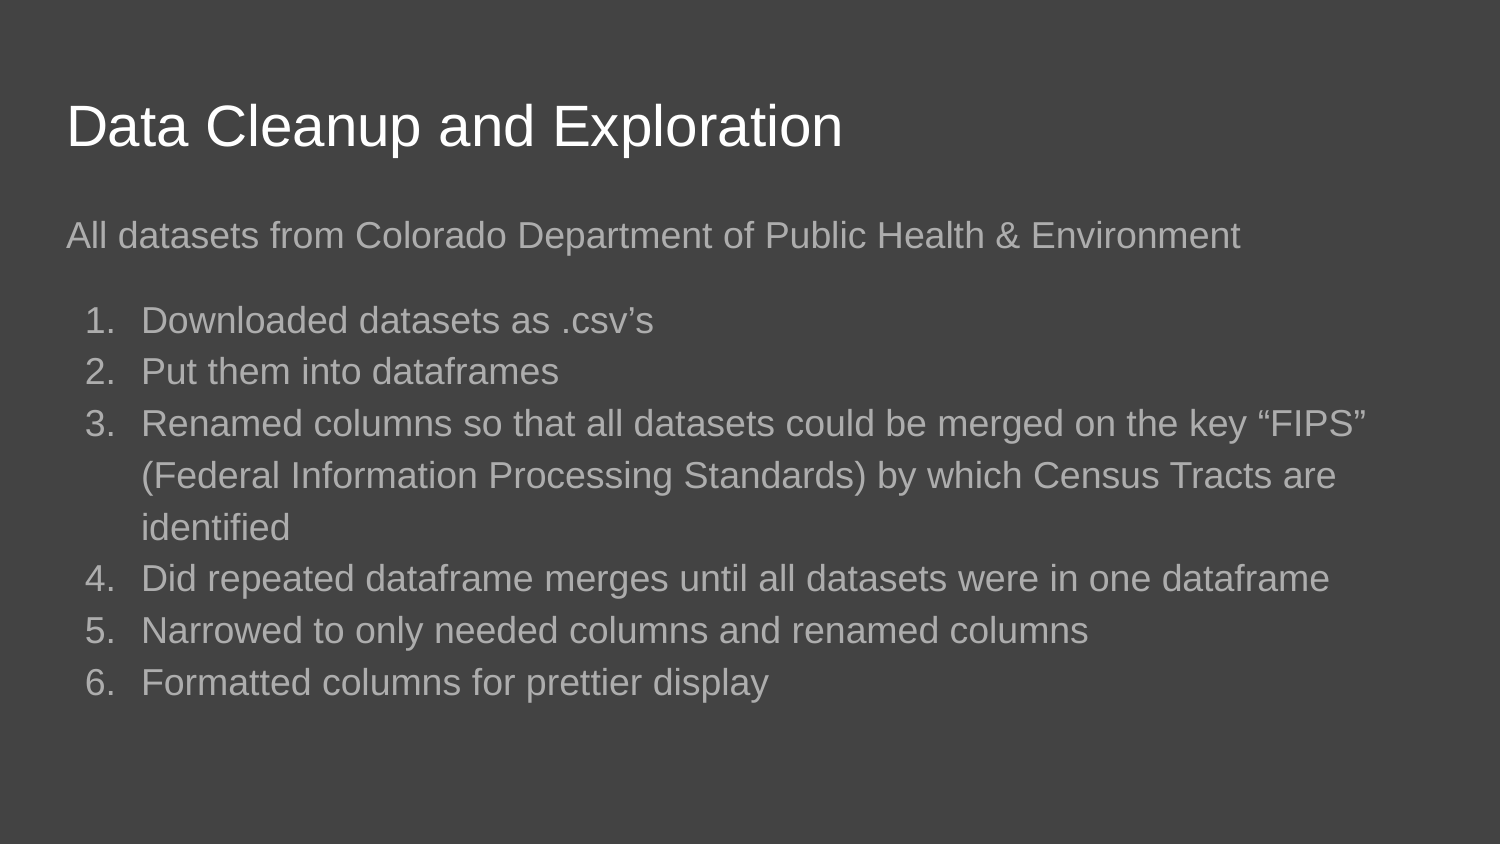

# Data Cleanup and Exploration
All datasets from Colorado Department of Public Health & Environment
Downloaded datasets as .csv’s
Put them into dataframes
Renamed columns so that all datasets could be merged on the key “FIPS” (Federal Information Processing Standards) by which Census Tracts are identified
Did repeated dataframe merges until all datasets were in one dataframe
Narrowed to only needed columns and renamed columns
Formatted columns for prettier display